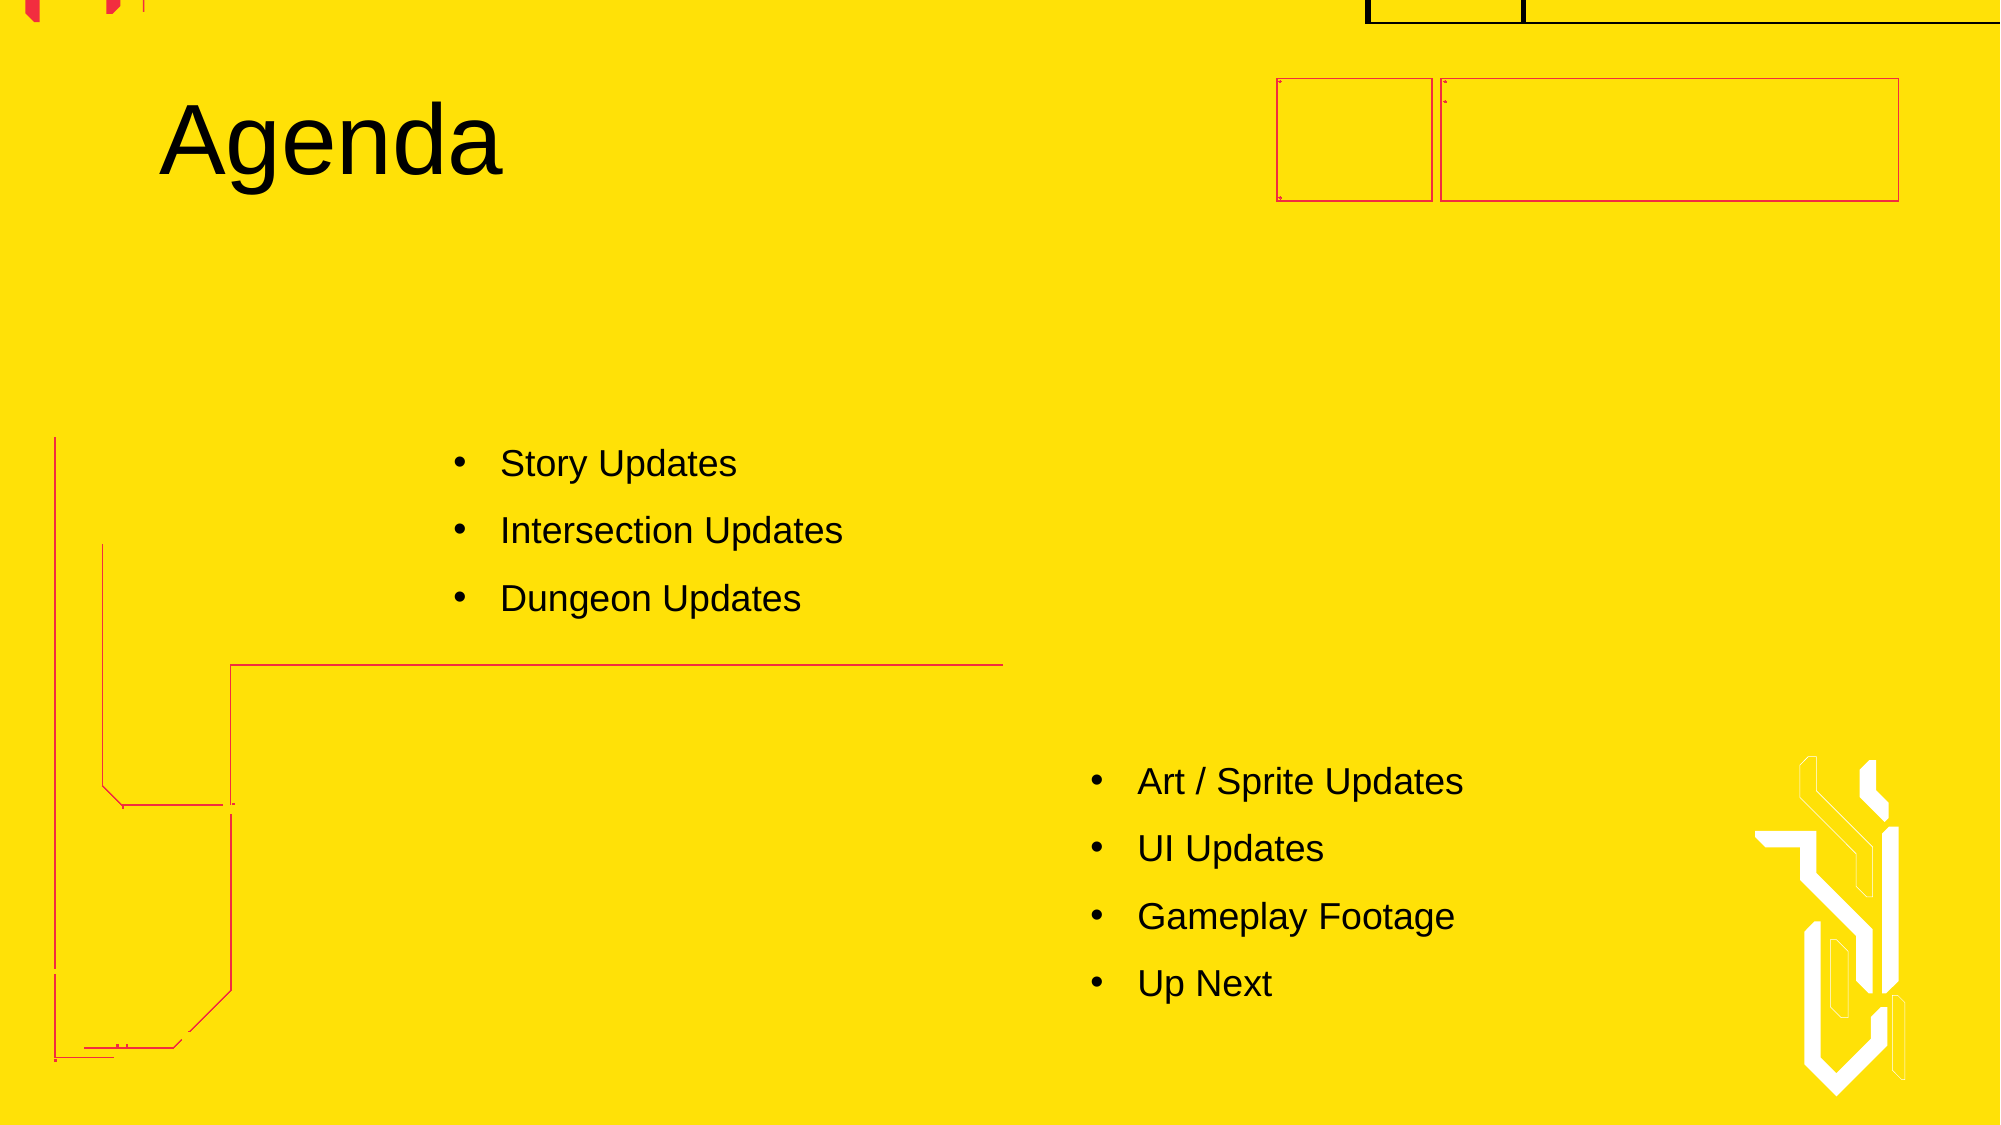

Agenda

Story Updates
Intersection Updates
Dungeon Updates

Art / Sprite Updates
UI Updates
Gameplay Footage
Up Next